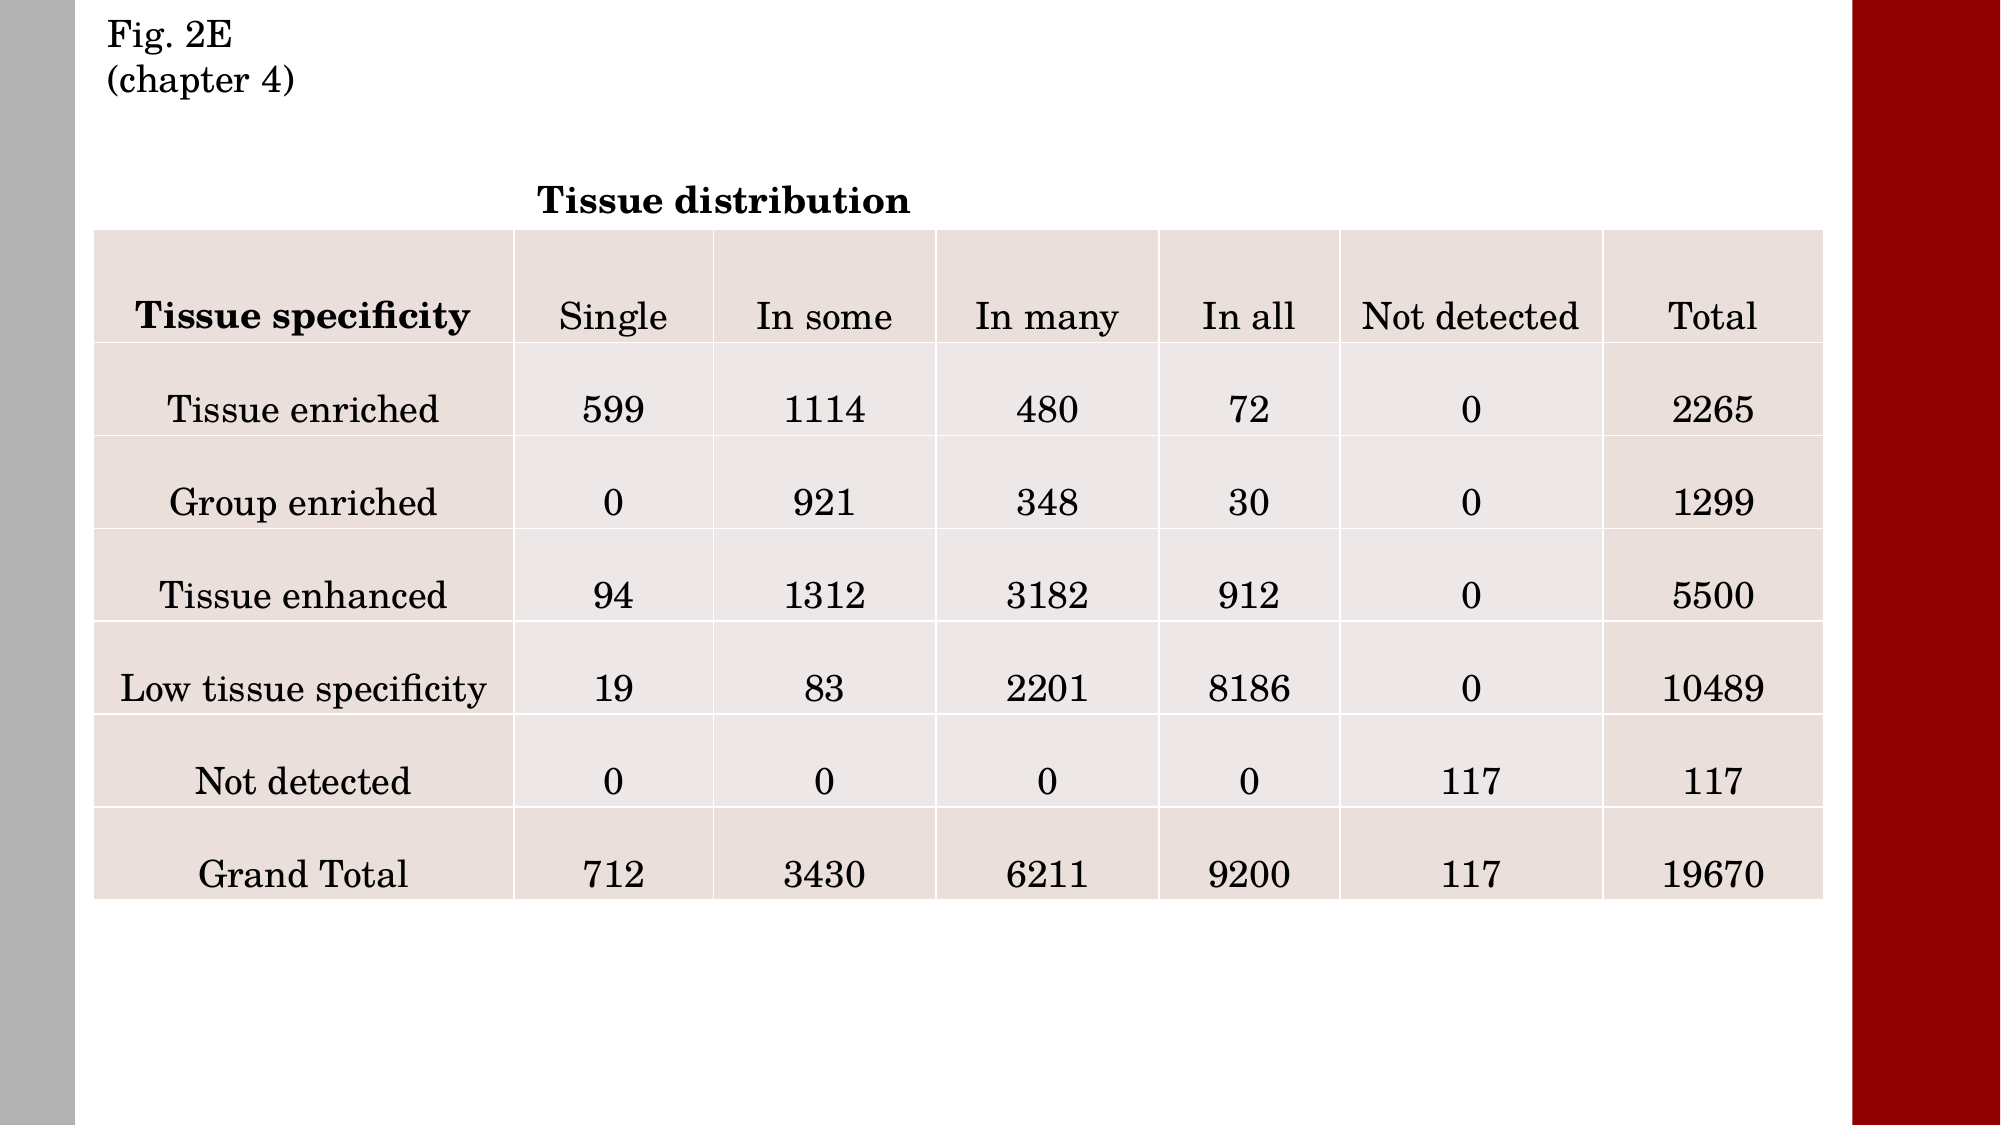

Fig. 2E
(chapter 4)

Tissue distribution
| Tissue specificity | Single | In some | In many | In all | Not detected | Total |
| --- | --- | --- | --- | --- | --- | --- |
| Tissue enriched | 599 | 1114 | 480 | 72 | 0 | 2265 |
| Group enriched | 0 | 921 | 348 | 30 | 0 | 1299 |
| Tissue enhanced | 94 | 1312 | 3182 | 912 | 0 | 5500 |
| Low tissue specificity | 19 | 83 | 2201 | 8186 | 0 | 10489 |
| Not detected | 0 | 0 | 0 | 0 | 117 | 117 |
| Grand Total | 712 | 3430 | 6211 | 9200 | 117 | 19670 |